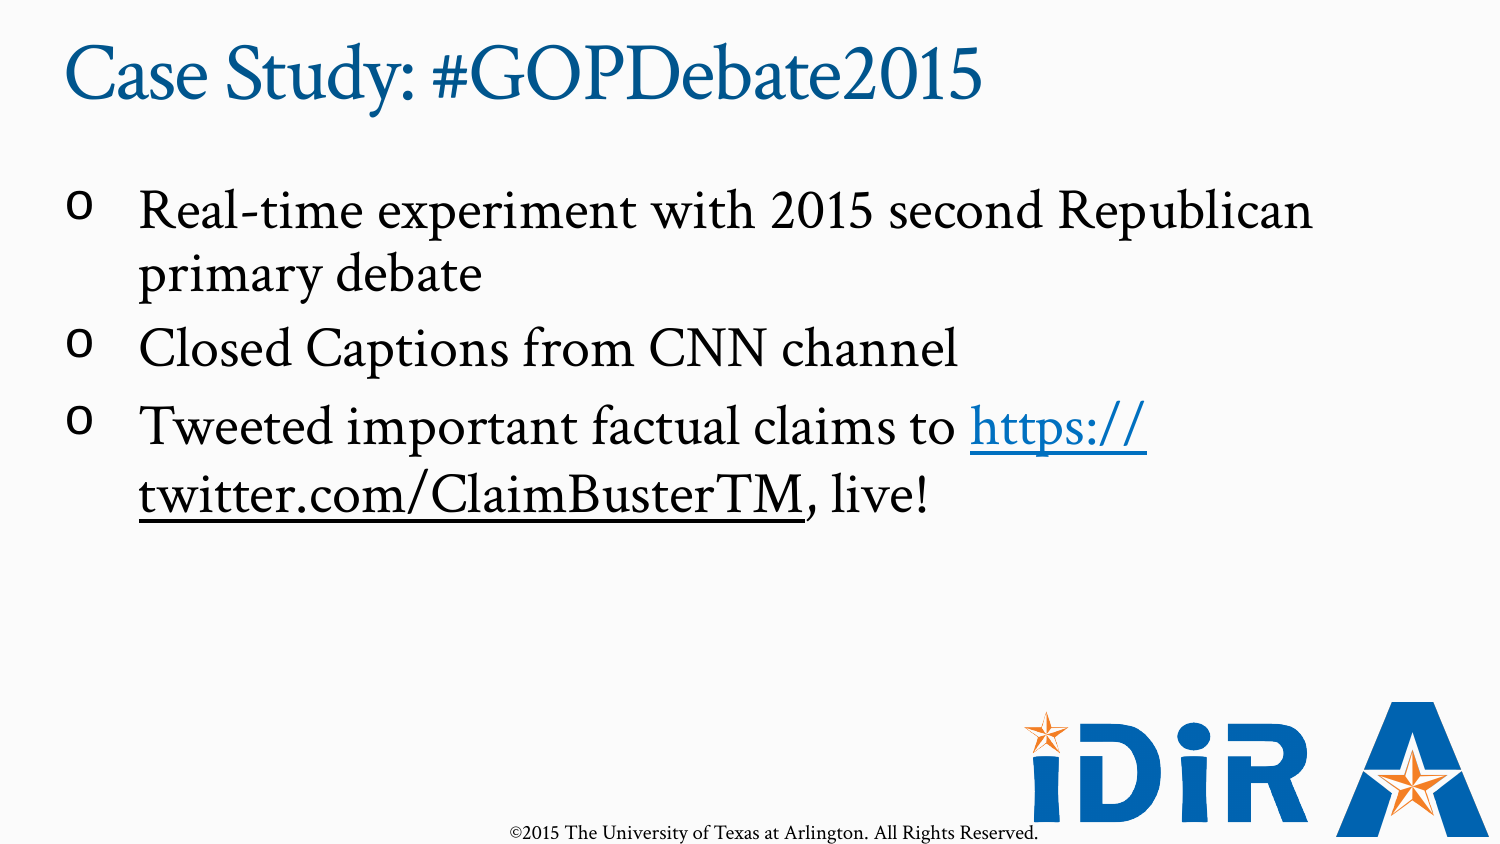

# Case Study: #GOPDebate2015
Real-time experiment with 2015 second Republican primary debate
Closed Captions from CNN channel
Tweeted important factual claims to https://twitter.com/ClaimBusterTM, live!
©2015 The University of Texas at Arlington. All Rights Reserved.